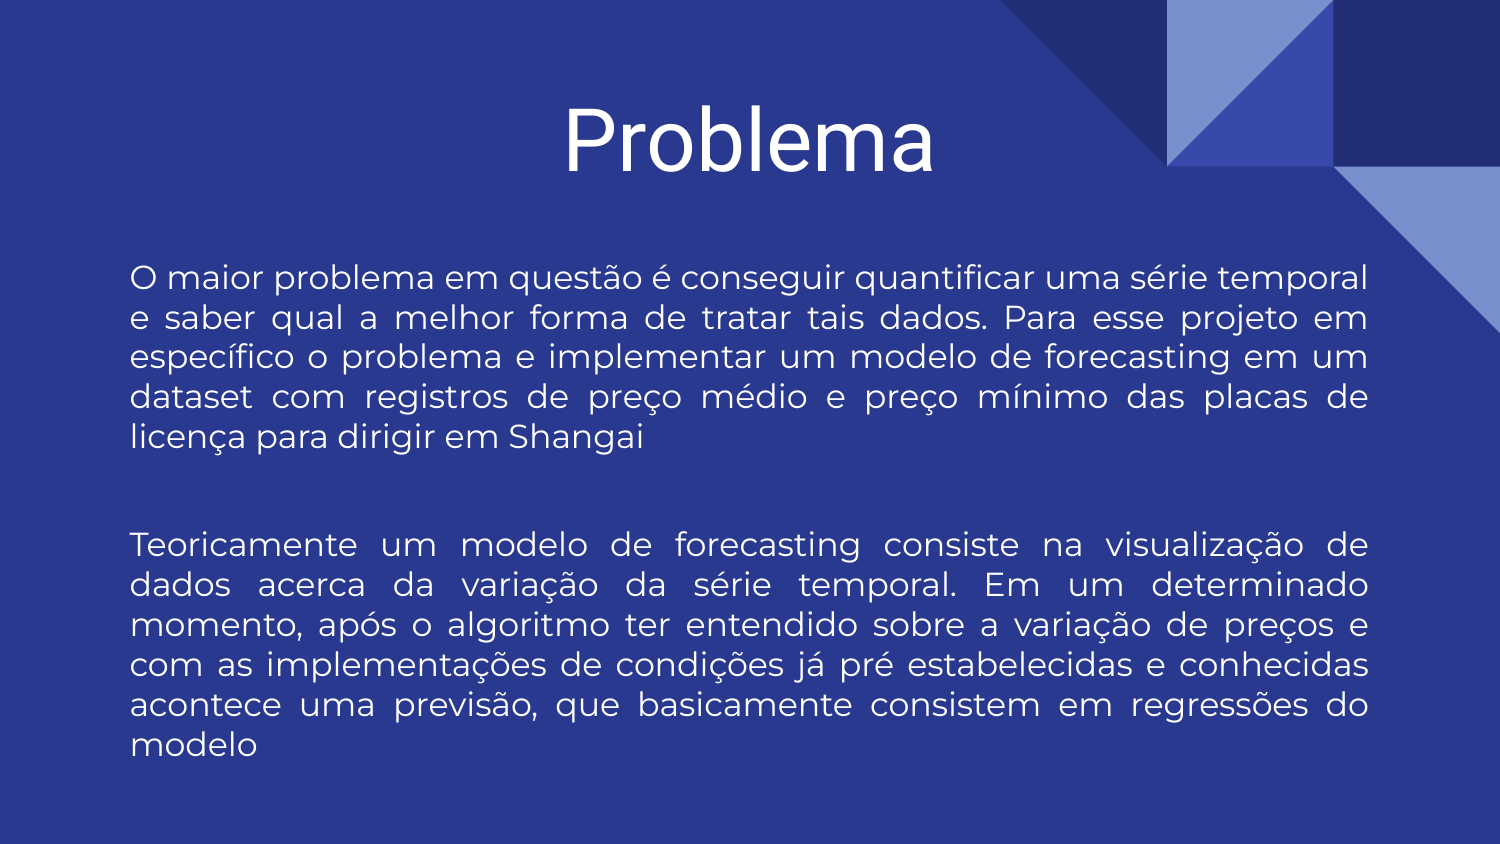

# Problema
O maior problema em questão é conseguir quantificar uma série temporal e saber qual a melhor forma de tratar tais dados. Para esse projeto em específico o problema e implementar um modelo de forecasting em um dataset com registros de preço médio e preço mínimo das placas de licença para dirigir em Shangai

Teoricamente um modelo de forecasting consiste na visualização de dados acerca da variação da série temporal. Em um determinado momento, após o algoritmo ter entendido sobre a variação de preços e com as implementações de condições já pré estabelecidas e conhecidas acontece uma previsão, que basicamente consistem em regressões do modelo